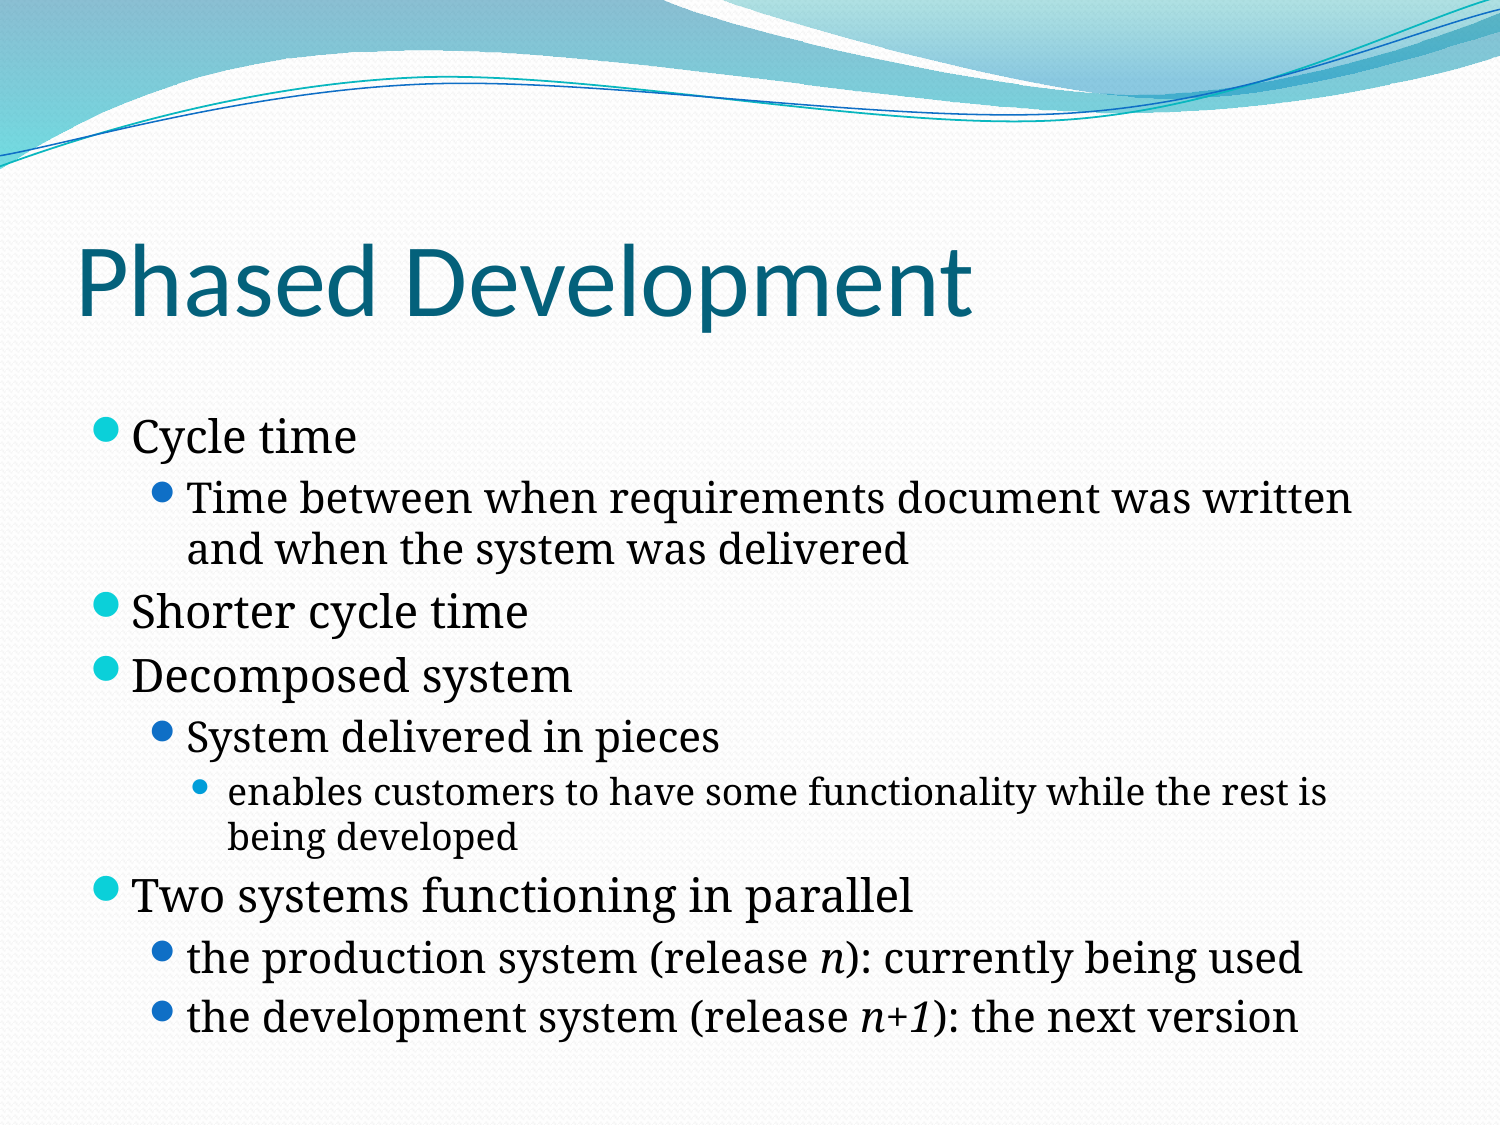

# Phased Development
Cycle time
Time between when requirements document was written and when the system was delivered
Shorter cycle time
Decomposed system
System delivered in pieces
enables customers to have some functionality while the rest is being developed
Two systems functioning in parallel
the production system (release n): currently being used
the development system (release n+1): the next version